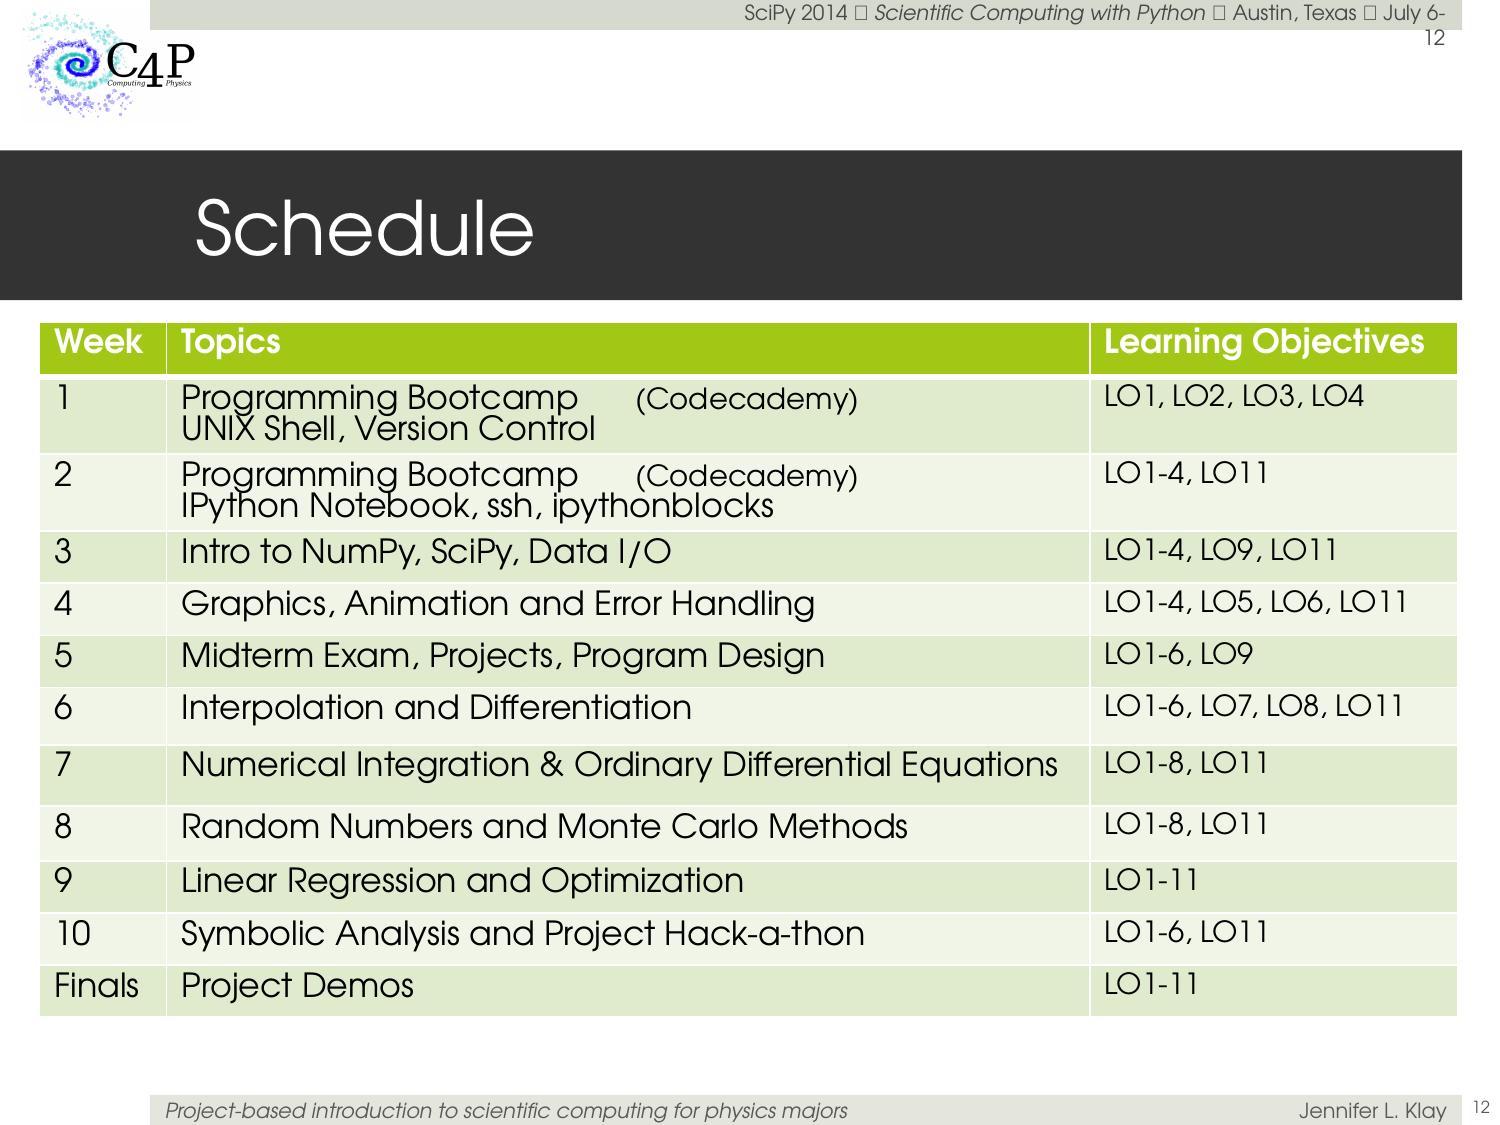

# Schedule
| Week | Topics | Learning Objectives |
| --- | --- | --- |
| 1 | Programming Bootcamp (Codecademy) UNIX Shell, Version Control | LO1, LO2, LO3, LO4 |
| 2 | Programming Bootcamp (Codecademy) IPython Notebook, ssh, ipythonblocks | LO1-4, LO11 |
| 3 | Intro to NumPy, SciPy, Data I/O | LO1-4, LO9, LO11 |
| 4 | Graphics, Animation and Error Handling | LO1-4, LO5, LO6, LO11 |
| 5 | Midterm Exam, Projects, Program Design | LO1-6, LO9 |
| 6 | Interpolation and Differentiation | LO1-6, LO7, LO8, LO11 |
| 7 | Numerical Integration & Ordinary Differential Equations | LO1-8, LO11 |
| 8 | Random Numbers and Monte Carlo Methods | LO1-8, LO11 |
| 9 | Linear Regression and Optimization | LO1-11 |
| 10 | Symbolic Analysis and Project Hack-a-thon | LO1-6, LO11 |
| Finals | Project Demos | LO1-11 |
12